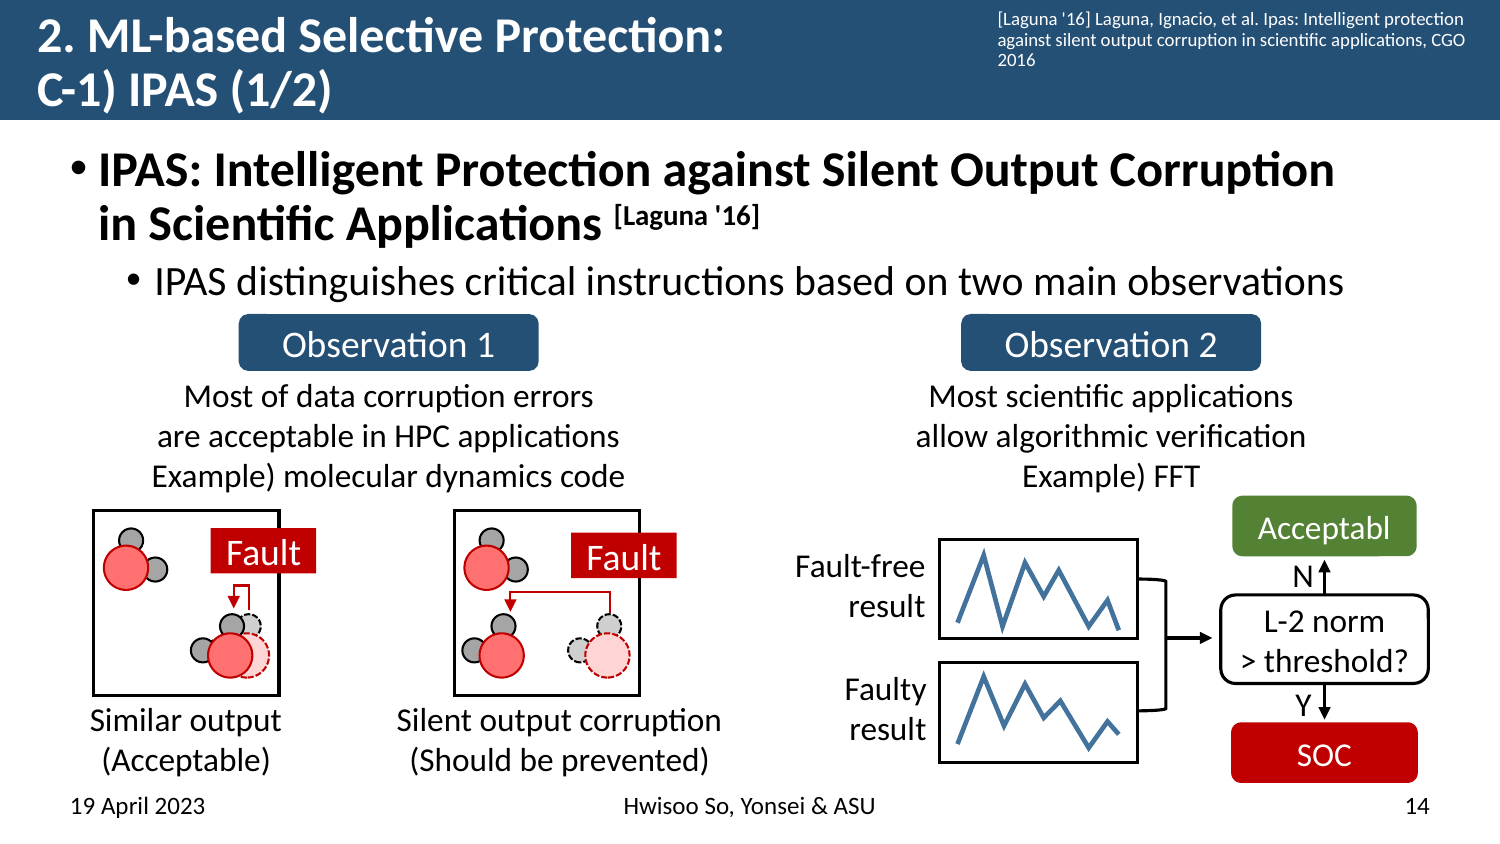

[Laguna '16] Laguna, Ignacio, et al. Ipas: Intelligent protection against silent output corruption in scientific applications, CGO 2016
# 2. ML-based Selective Protection: C-1) IPAS (1/2)
IPAS: Intelligent Protection against Silent Output Corruption
in Scientific Applications [Laguna '16]
IPAS distinguishes critical instructions based on two main observations
Observation 1
Observation 2
Most of data corruption errors
are acceptable in HPC applications
Example) molecular dynamics code
Most scientific applications
allow algorithmic verification
Example) FFT
Acceptable

Fault

Fault
Fault-free
result

N

L-2 norm
> threshold?

Faulty
result

Y

Similar output
(Acceptable)
Silent output corruption
(Should be prevented)
SOC
19 April 2023
Hwisoo So, Yonsei & ASU
14